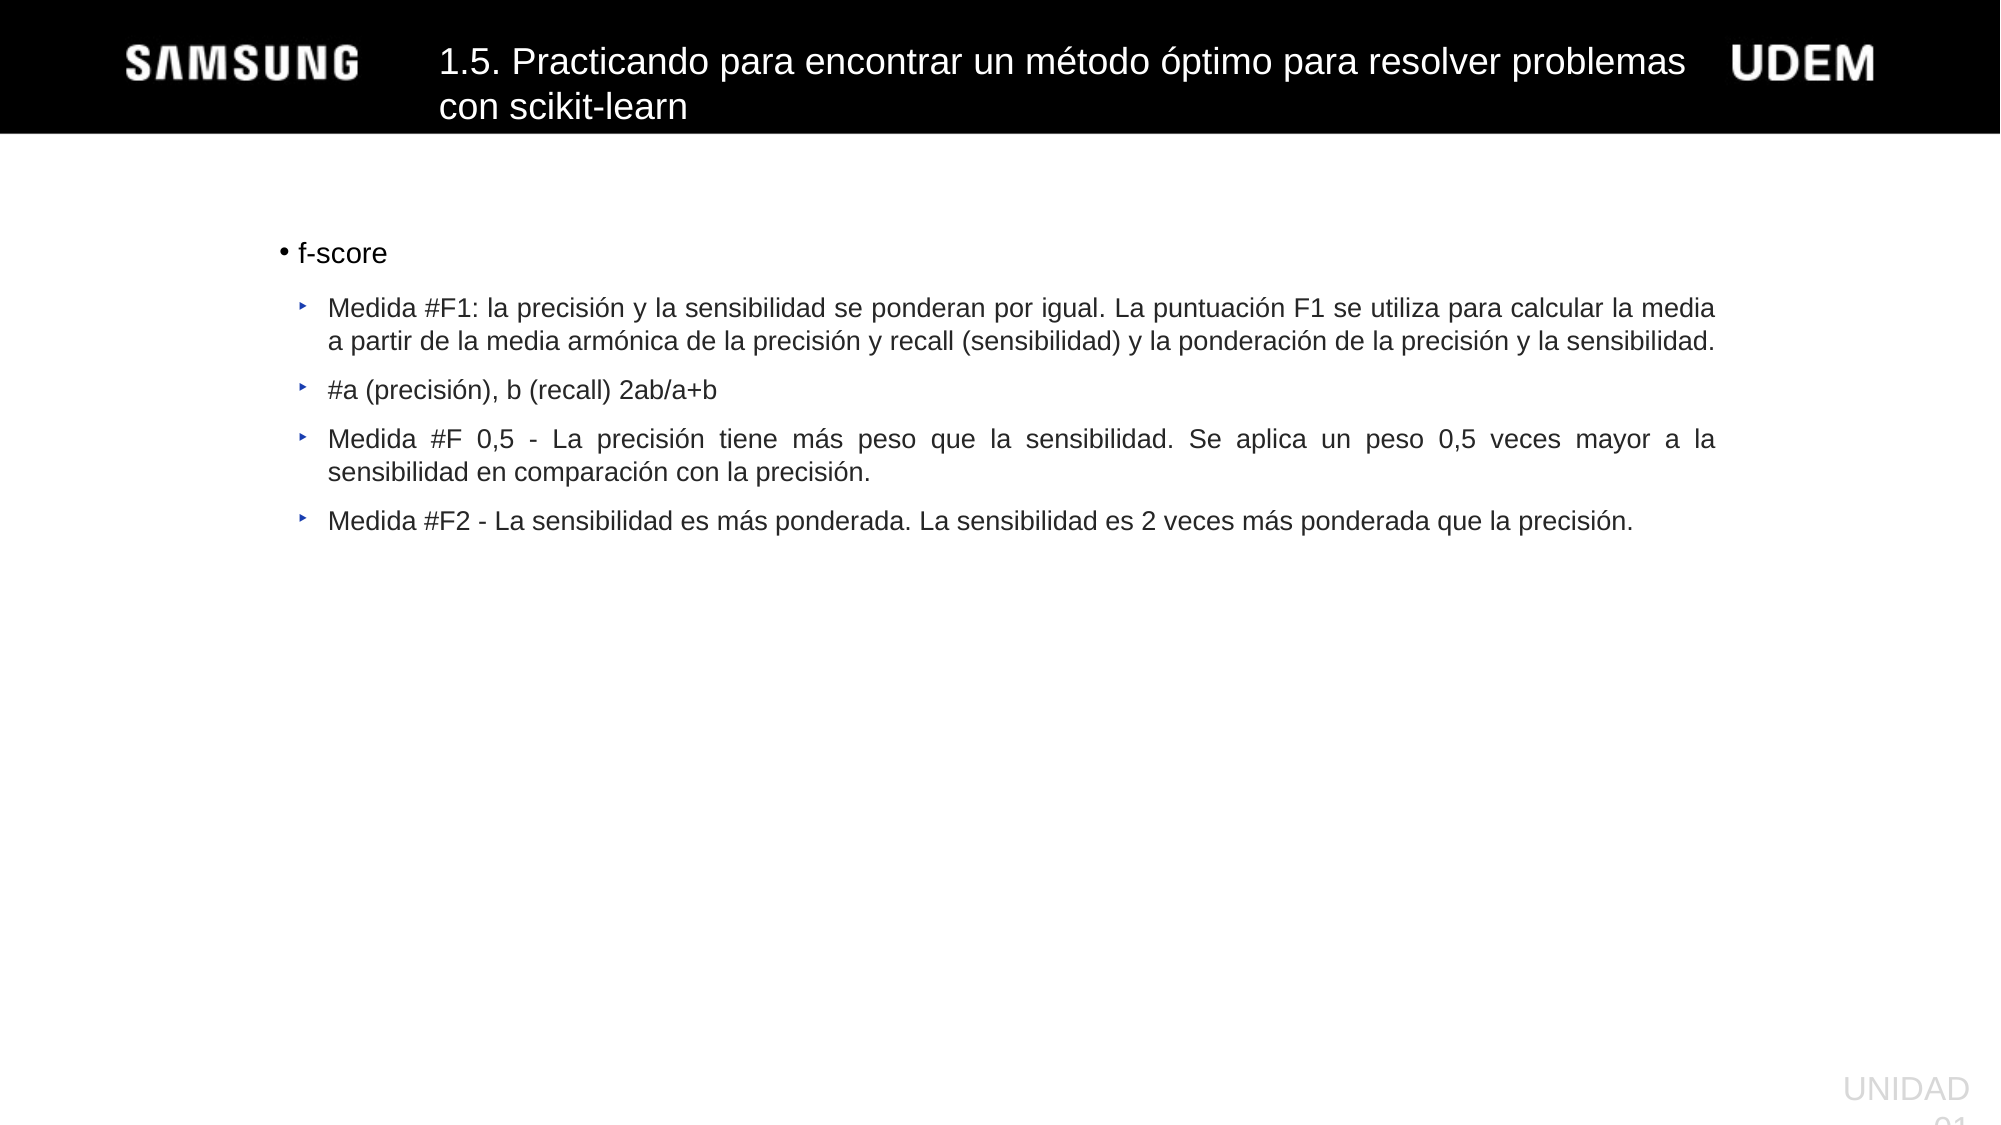

1.5. Practicando para encontrar un método óptimo para resolver problemas con scikit-learn
f-score
Medida #F1: la precisión y la sensibilidad se ponderan por igual. La puntuación F1 se utiliza para calcular la media a partir de la media armónica de la precisión y recall (sensibilidad) y la ponderación de la precisión y la sensibilidad.
#a (precisión), b (recall) 2ab/a+b
Medida #F 0,5 - La precisión tiene más peso que la sensibilidad. Se aplica un peso 0,5 veces mayor a la sensibilidad en comparación con la precisión.
Medida #F2 - La sensibilidad es más ponderada. La sensibilidad es 2 veces más ponderada que la precisión.
UNIDAD 01